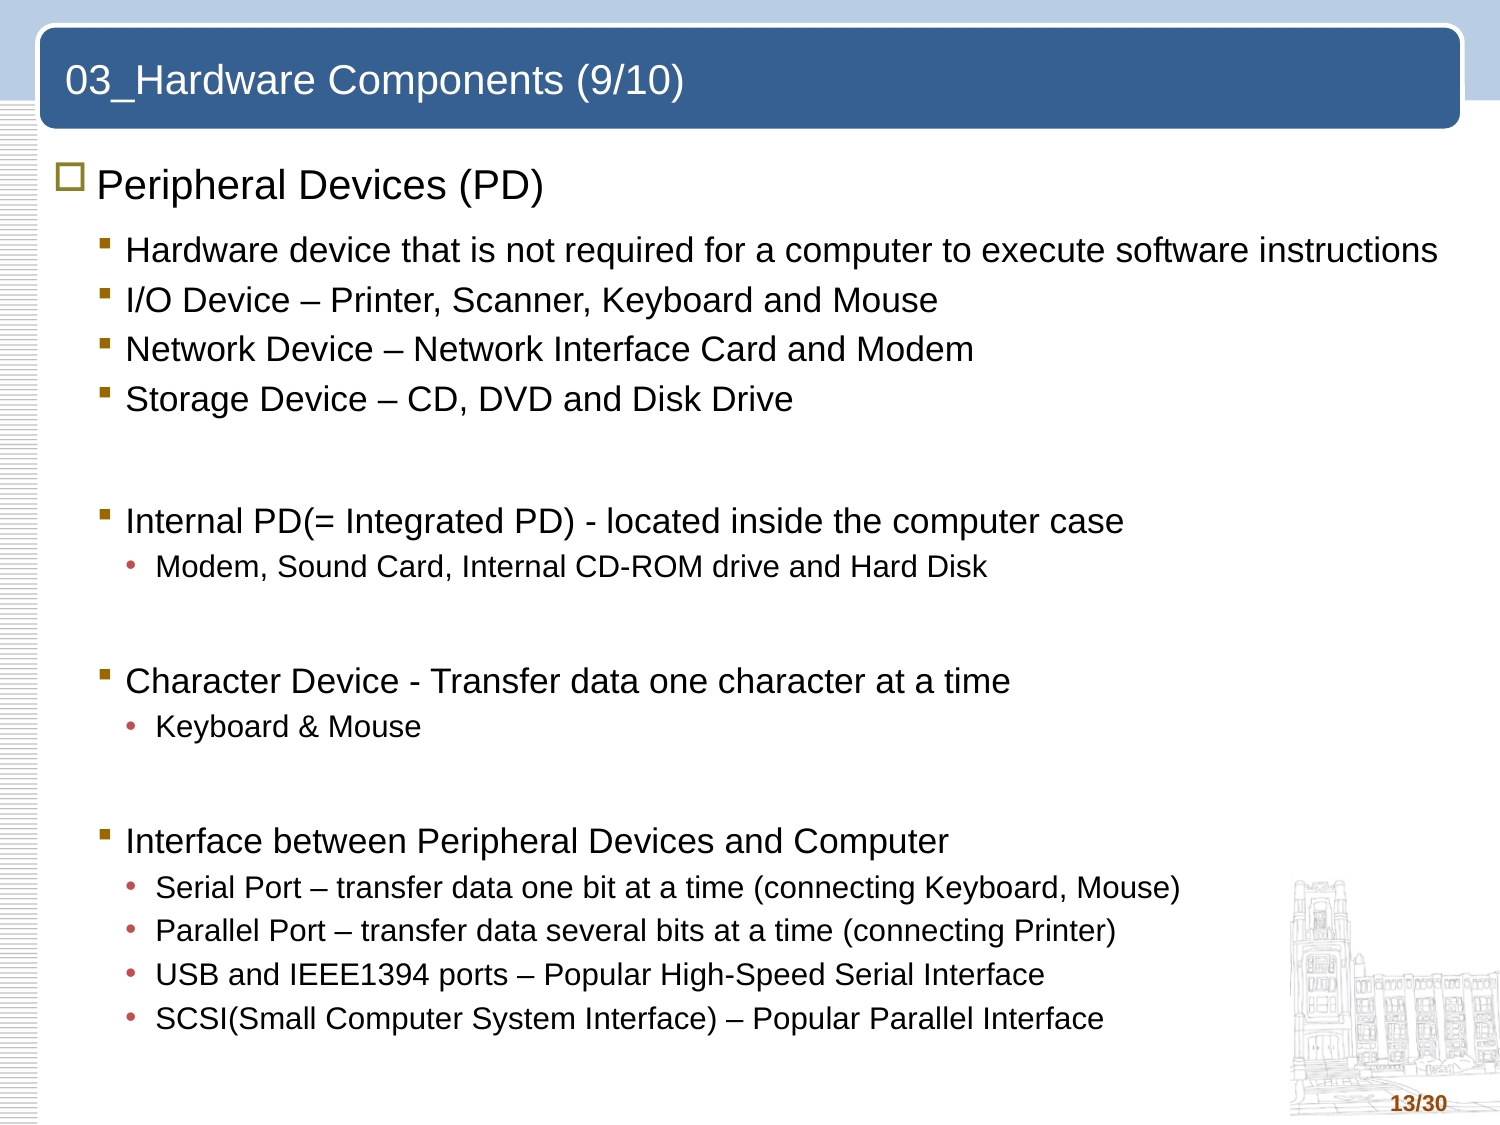

# 03_Hardware Components (9/10)
Peripheral Devices (PD)
Hardware device that is not required for a computer to execute software instructions
I/O Device – Printer, Scanner, Keyboard and Mouse
Network Device – Network Interface Card and Modem
Storage Device – CD, DVD and Disk Drive

Internal PD(= Integrated PD) - located inside the computer case
Modem, Sound Card, Internal CD-ROM drive and Hard Disk

Character Device - Transfer data one character at a time
Keyboard & Mouse

Interface between Peripheral Devices and Computer
Serial Port – transfer data one bit at a time (connecting Keyboard, Mouse)
Parallel Port – transfer data several bits at a time (connecting Printer)
USB and IEEE1394 ports – Popular High-Speed Serial Interface
SCSI(Small Computer System Interface) – Popular Parallel Interface